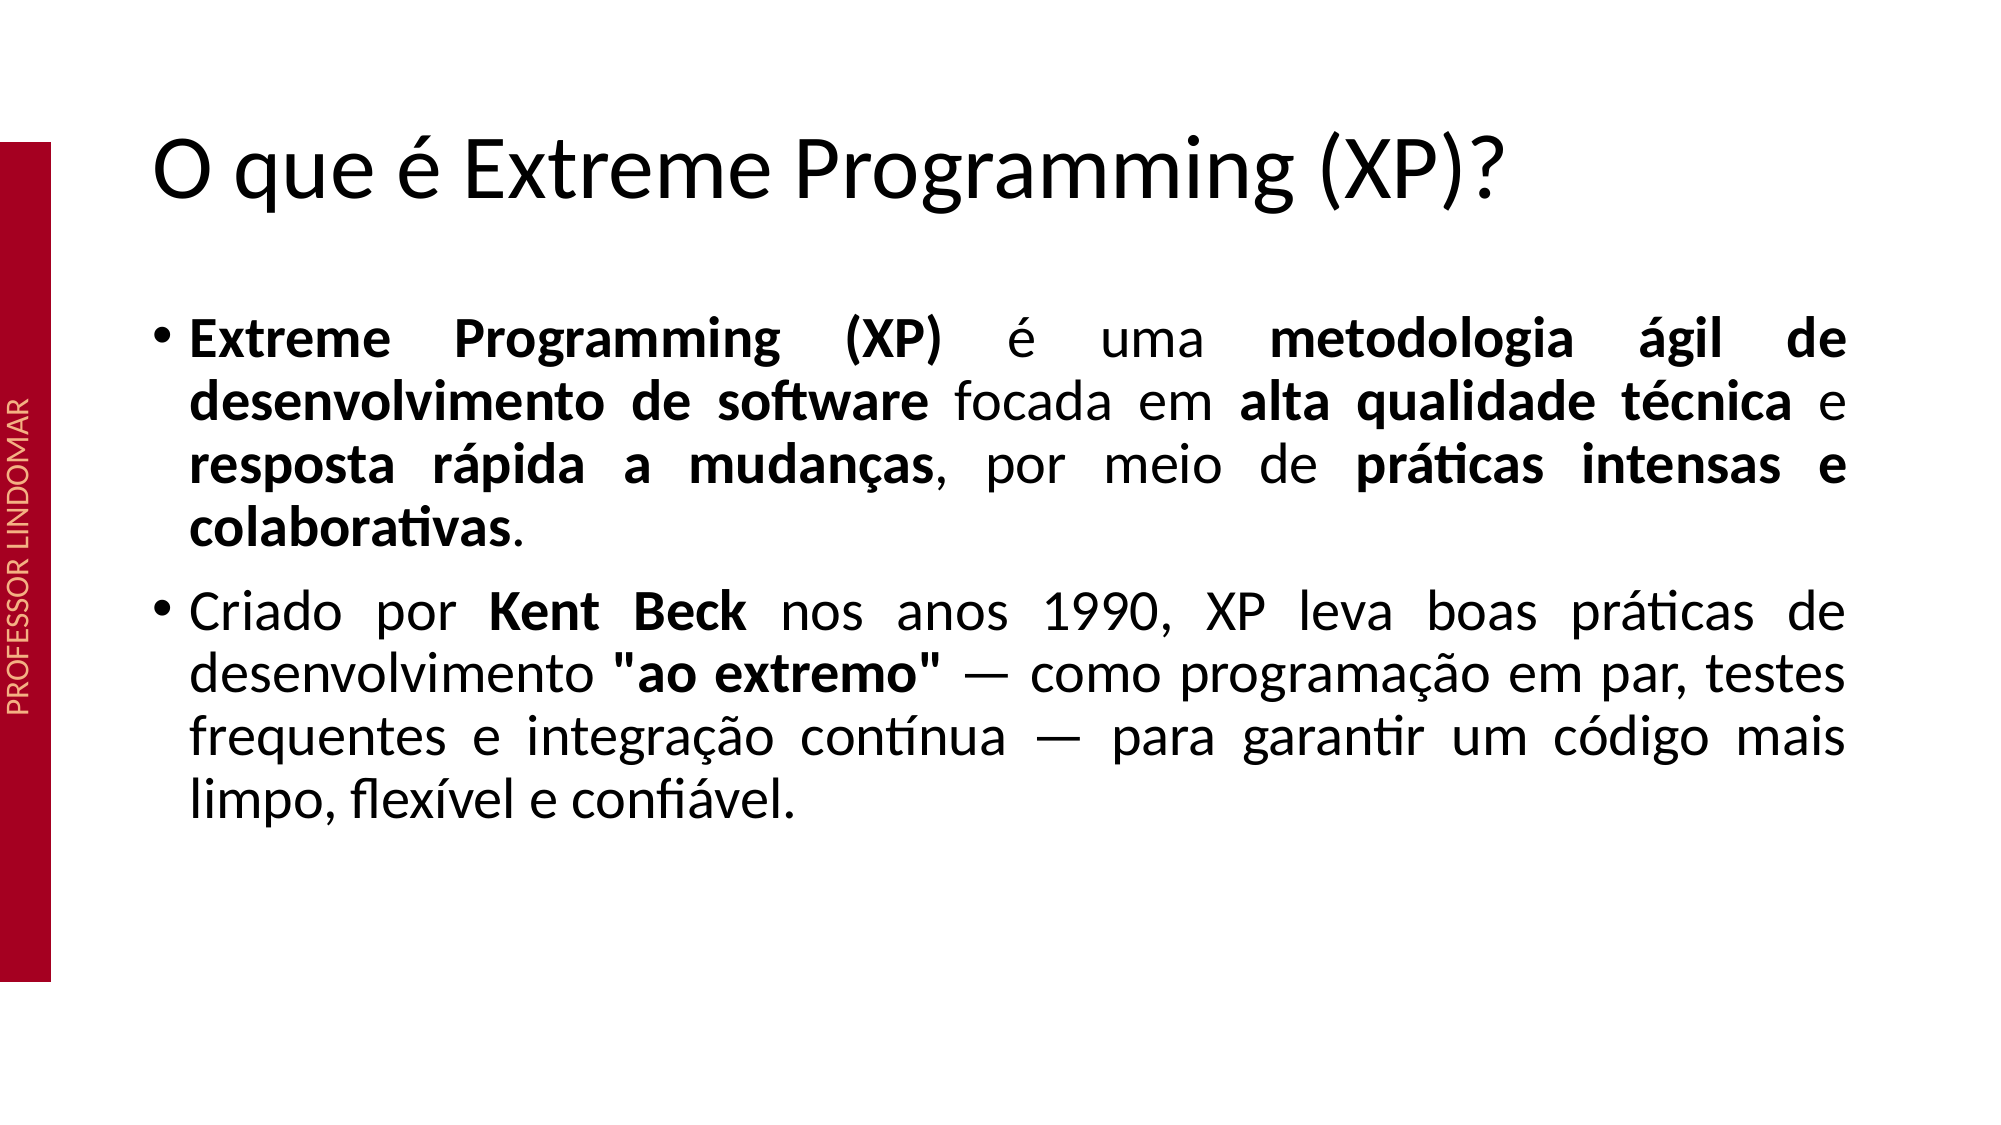

# O que é Extreme Programming (XP)?
Extreme Programming (XP) é uma metodologia ágil de desenvolvimento de software focada em alta qualidade técnica e resposta rápida a mudanças, por meio de práticas intensas e colaborativas.
Criado por Kent Beck nos anos 1990, XP leva boas práticas de desenvolvimento "ao extremo" — como programação em par, testes frequentes e integração contínua — para garantir um código mais limpo, flexível e confiável.